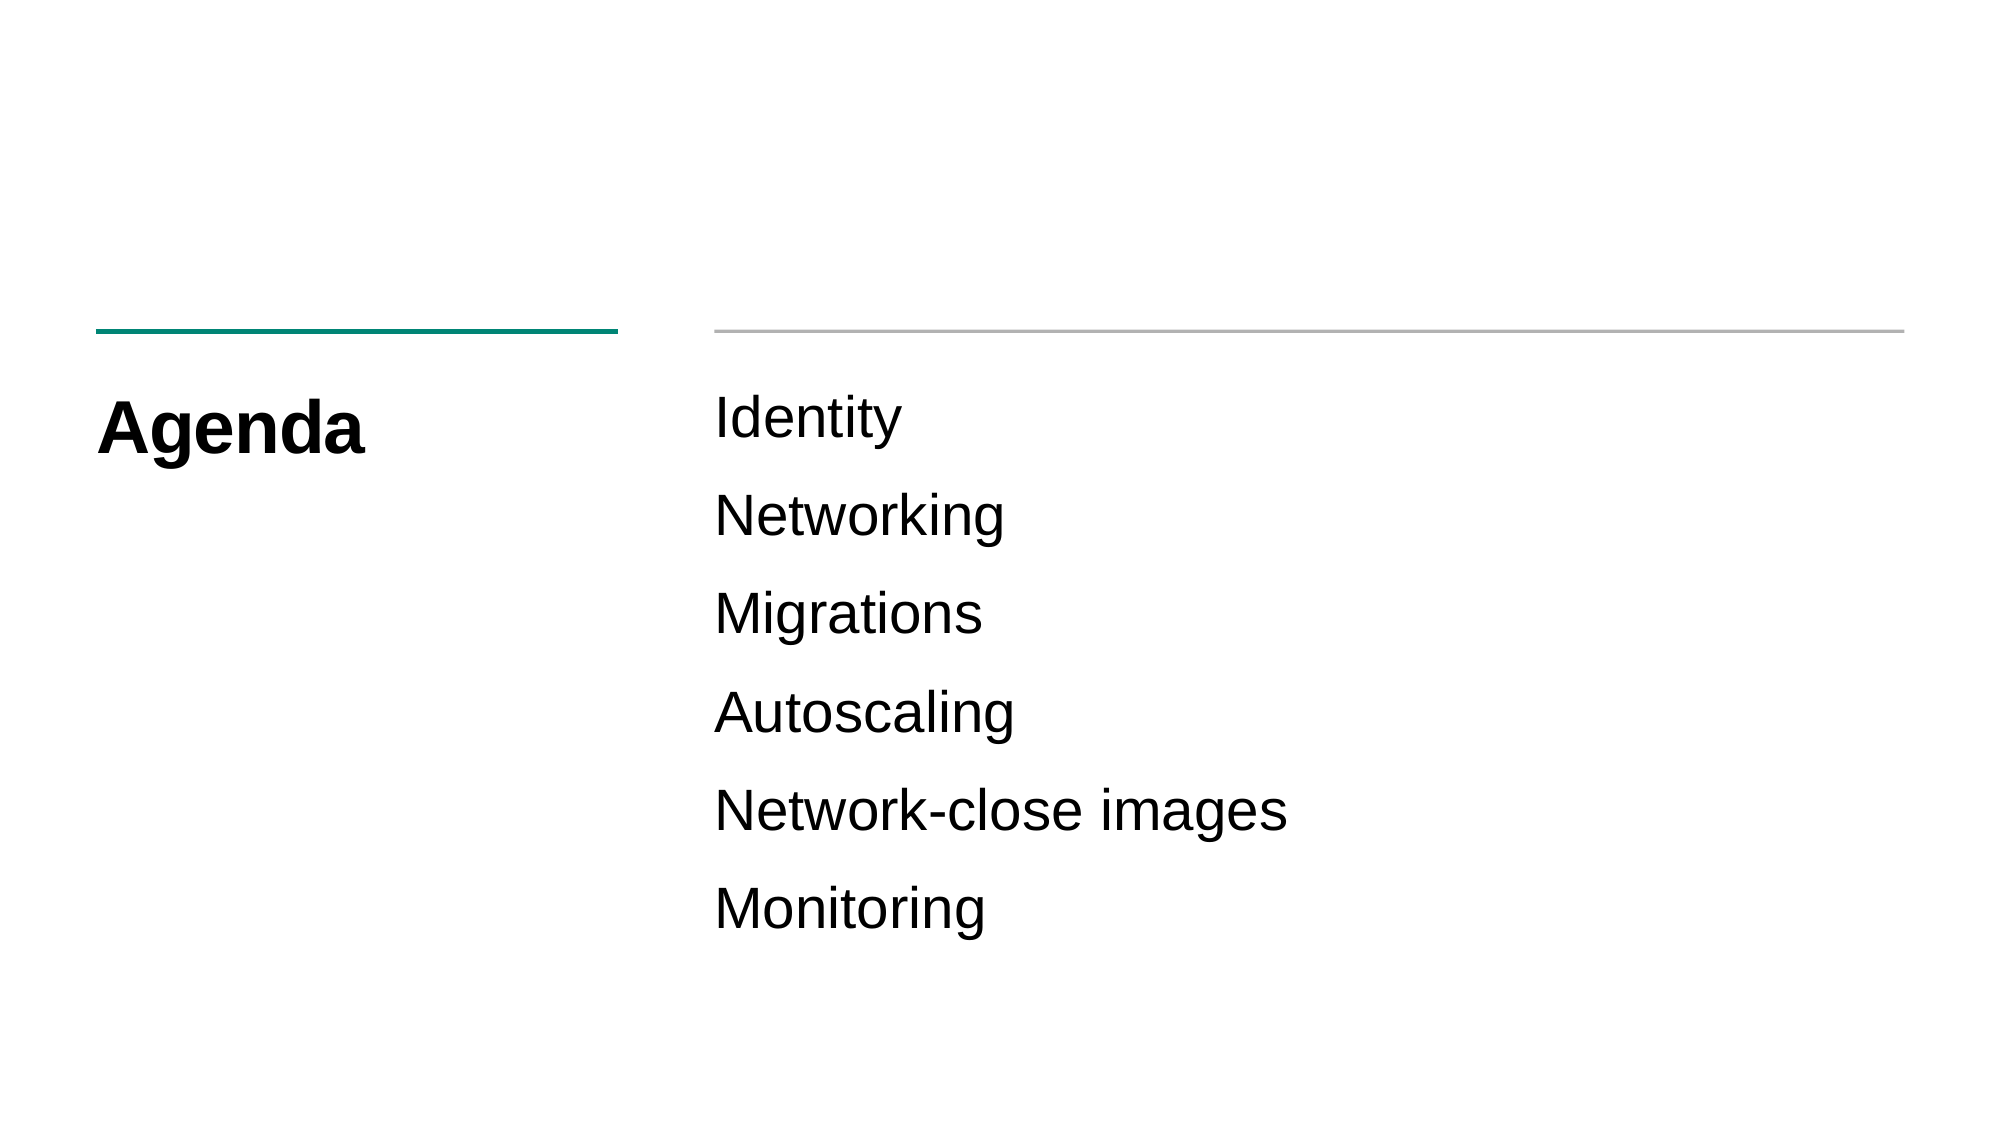

# Agenda
Identity
Networking
Migrations
Autoscaling
Network-close images
Monitoring